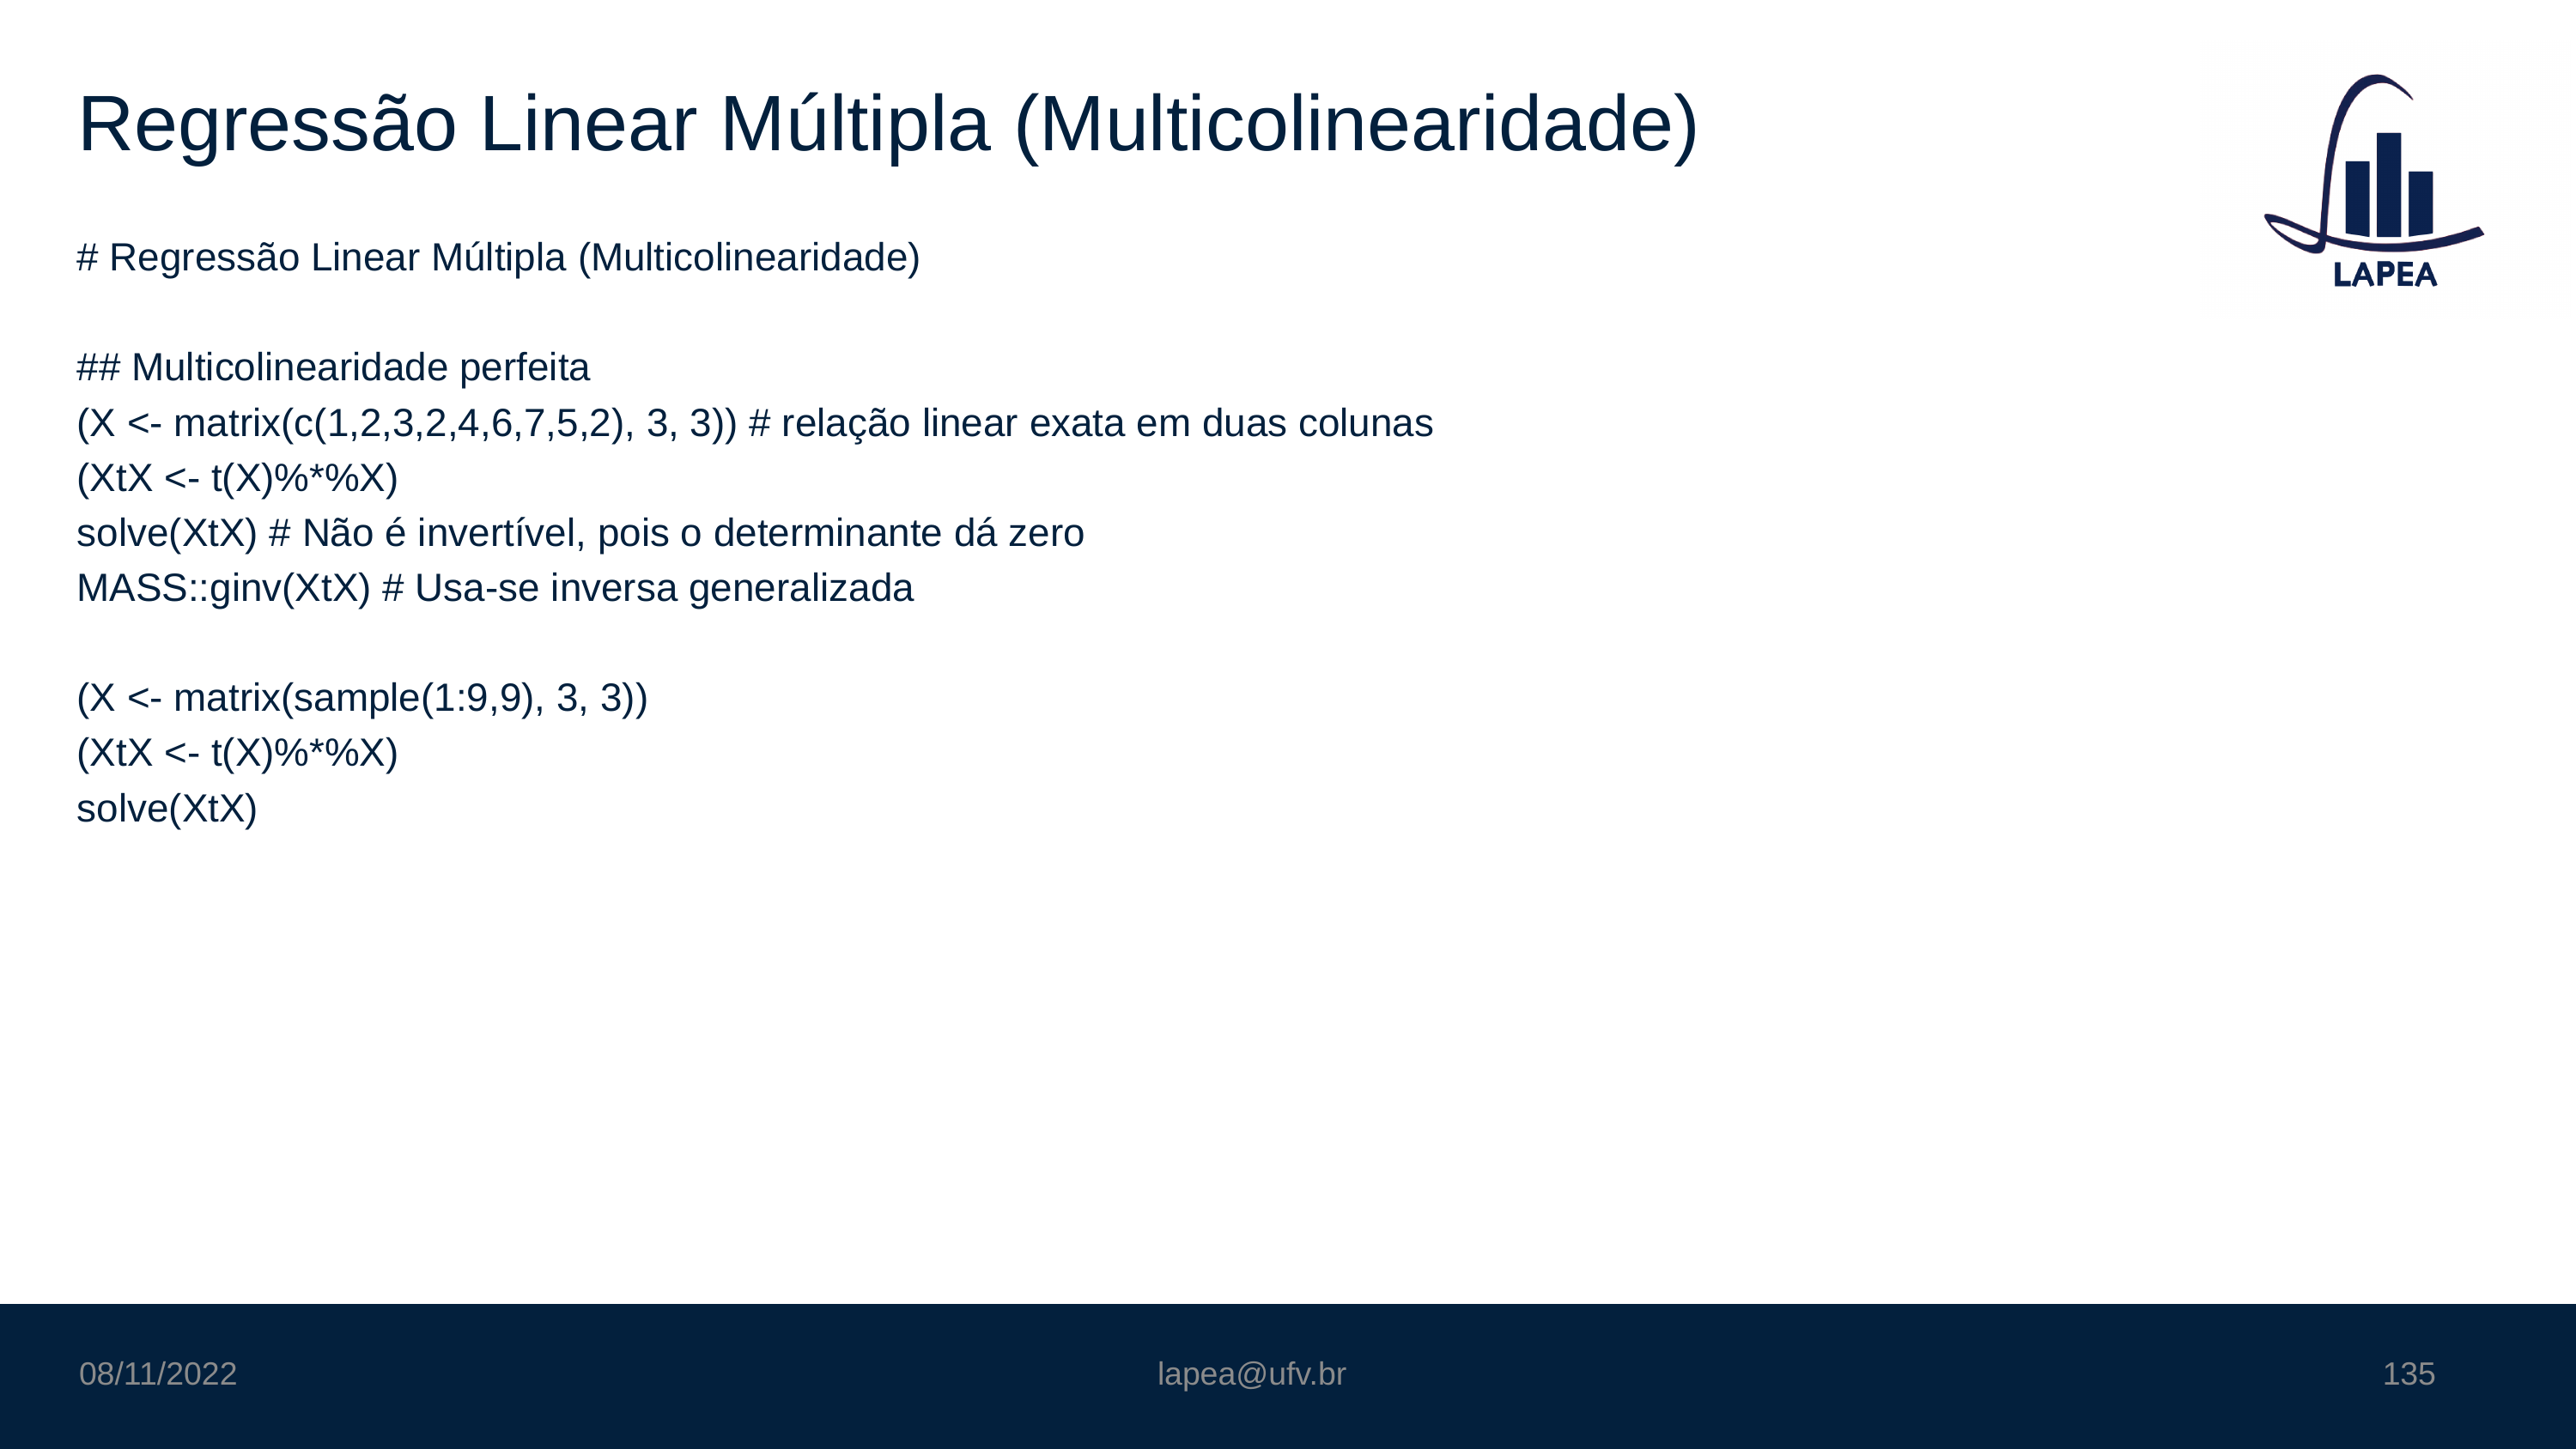

# Regressão Linear Múltipla (Multicolinearidade)
# Regressão Linear Múltipla (Multicolinearidade)

## Multicolinearidade perfeita
(X <- matrix(c(1,2,3,2,4,6,7,5,2), 3, 3)) # relação linear exata em duas colunas
(XtX <- t(X)%*%X)
solve(XtX) # Não é invertível, pois o determinante dá zero
MASS::ginv(XtX) # Usa-se inversa generalizada

(X <- matrix(sample(1:9,9), 3, 3))
(XtX <- t(X)%*%X)
solve(XtX)

08/11/2022
lapea@ufv.br
135